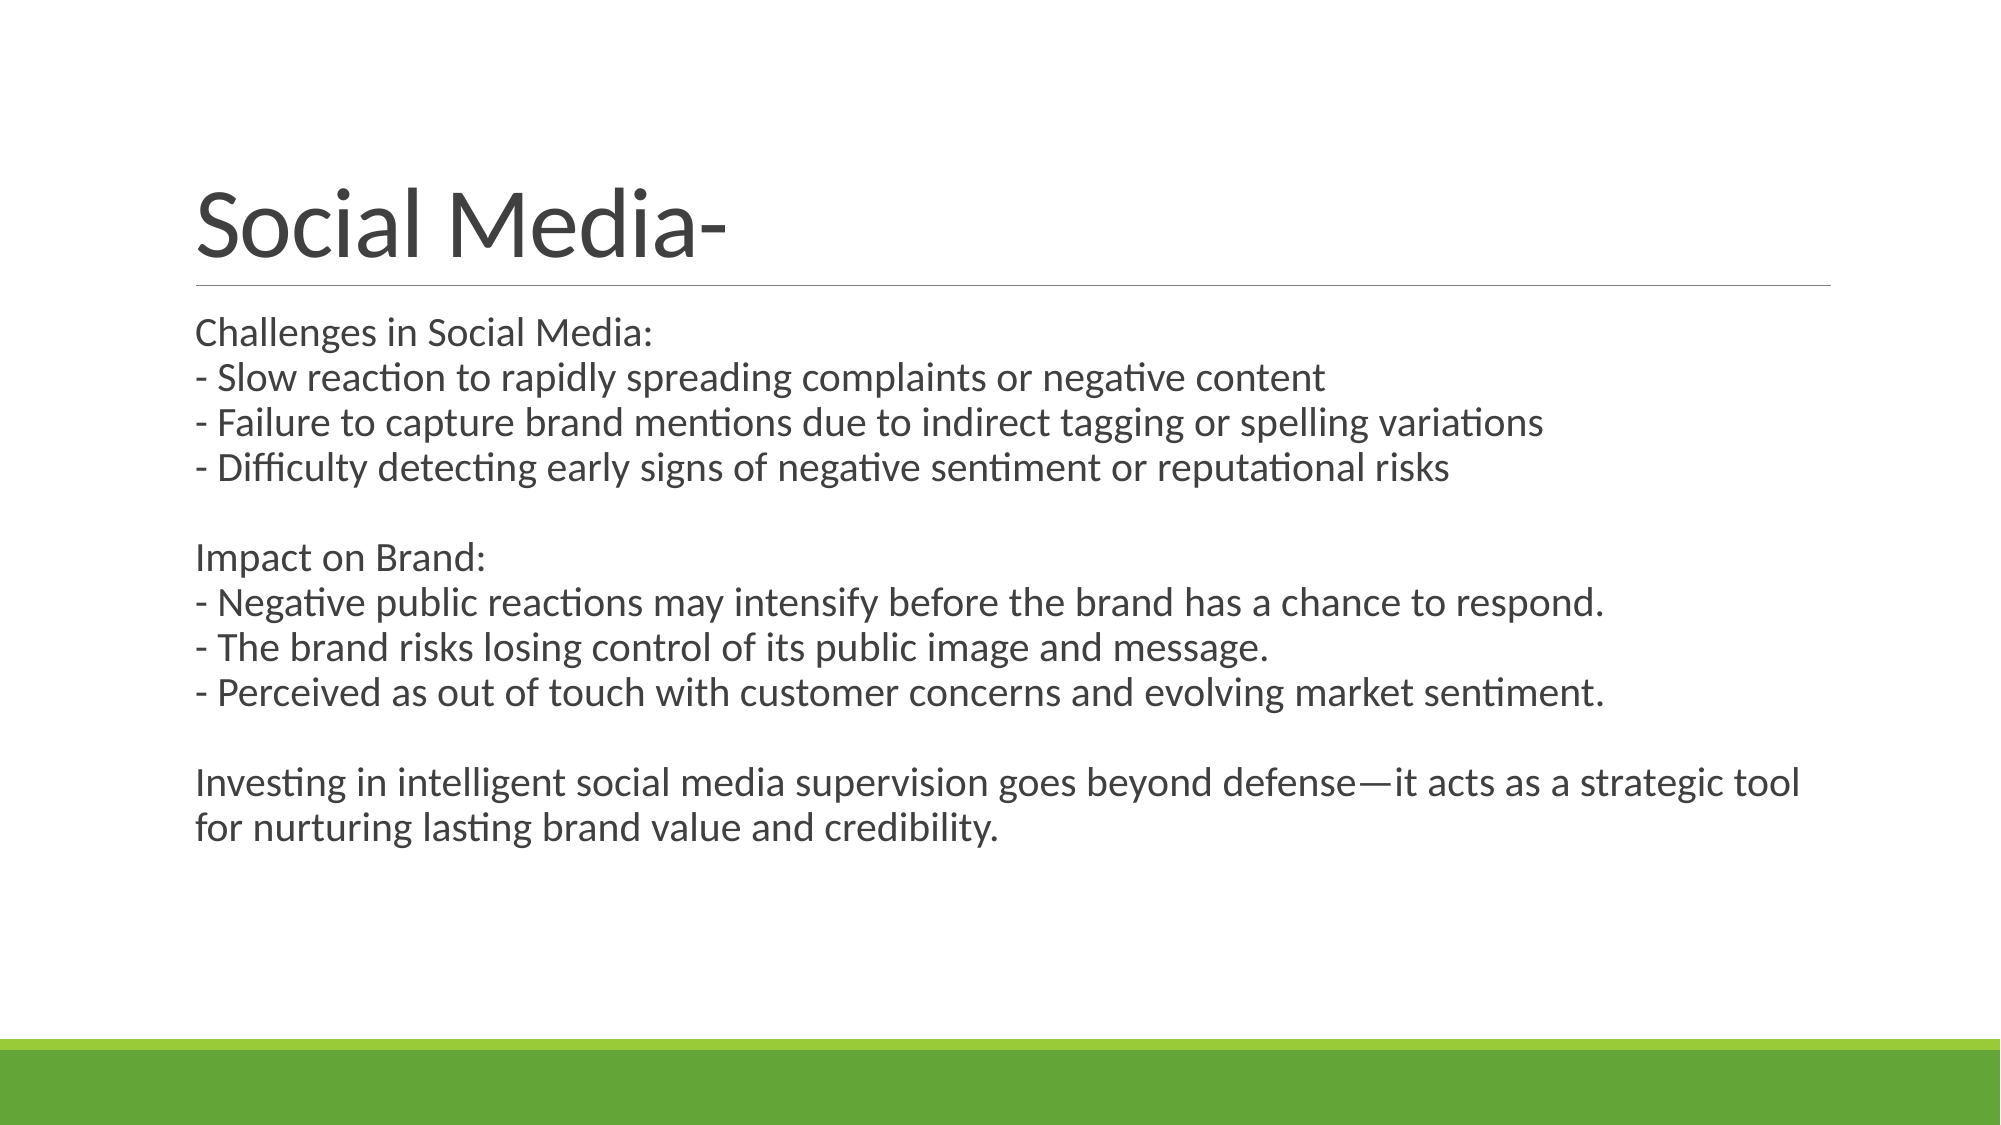

# Social Media-
Challenges in Social Media:
- Slow reaction to rapidly spreading complaints or negative content
- Failure to capture brand mentions due to indirect tagging or spelling variations
- Difficulty detecting early signs of negative sentiment or reputational risks
Impact on Brand:
- Negative public reactions may intensify before the brand has a chance to respond.
- The brand risks losing control of its public image and message.
- Perceived as out of touch with customer concerns and evolving market sentiment.
Investing in intelligent social media supervision goes beyond defense—it acts as a strategic tool for nurturing lasting brand value and credibility.